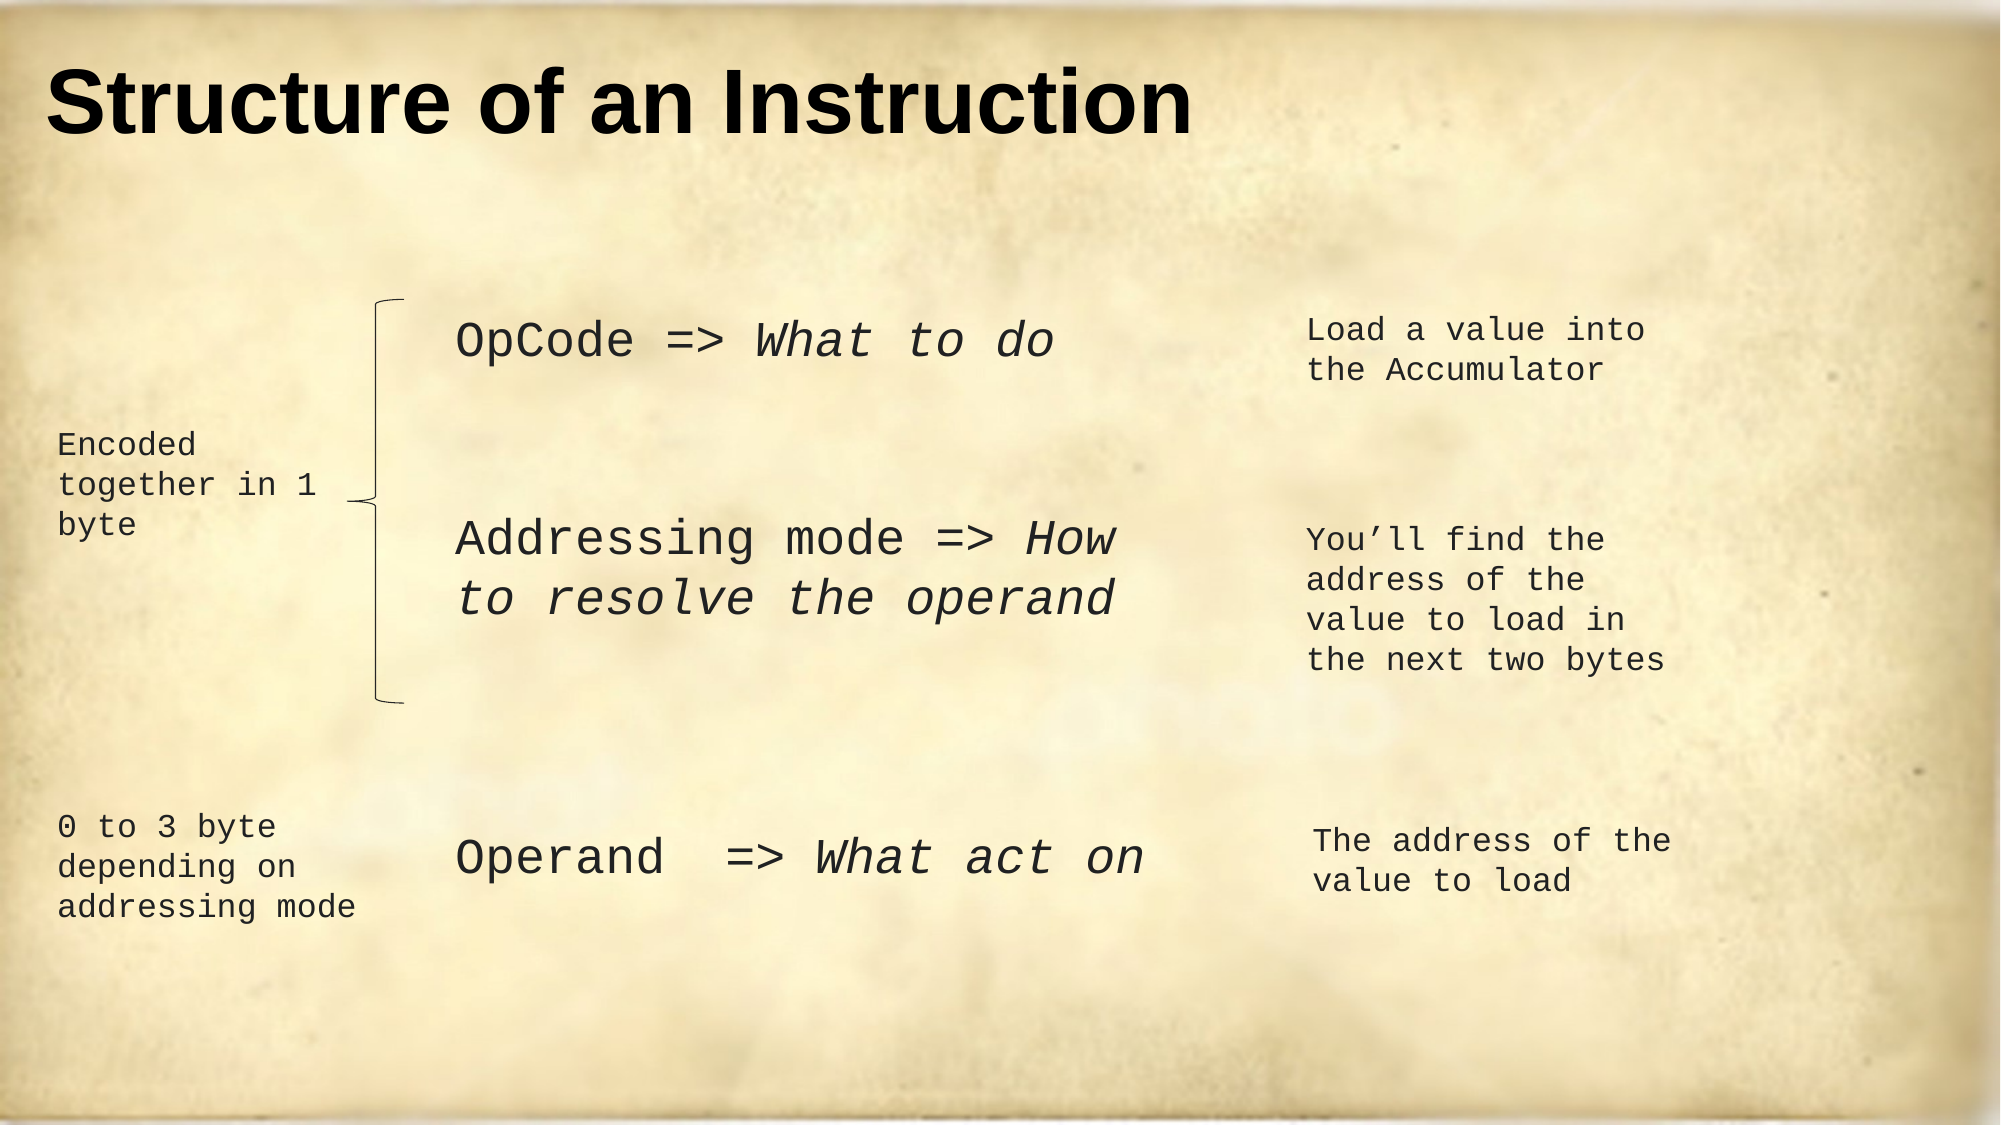

# Structure of an Instruction

OpCode => What to do
Load a value into the Accumulator
Encoded together in 1 byte
Addressing mode => How to resolve the operand
You’ll find the address of the value to load in the next two bytes
0 to 3 byte depending on addressing mode
The address of the value to load
Operand  => What act on